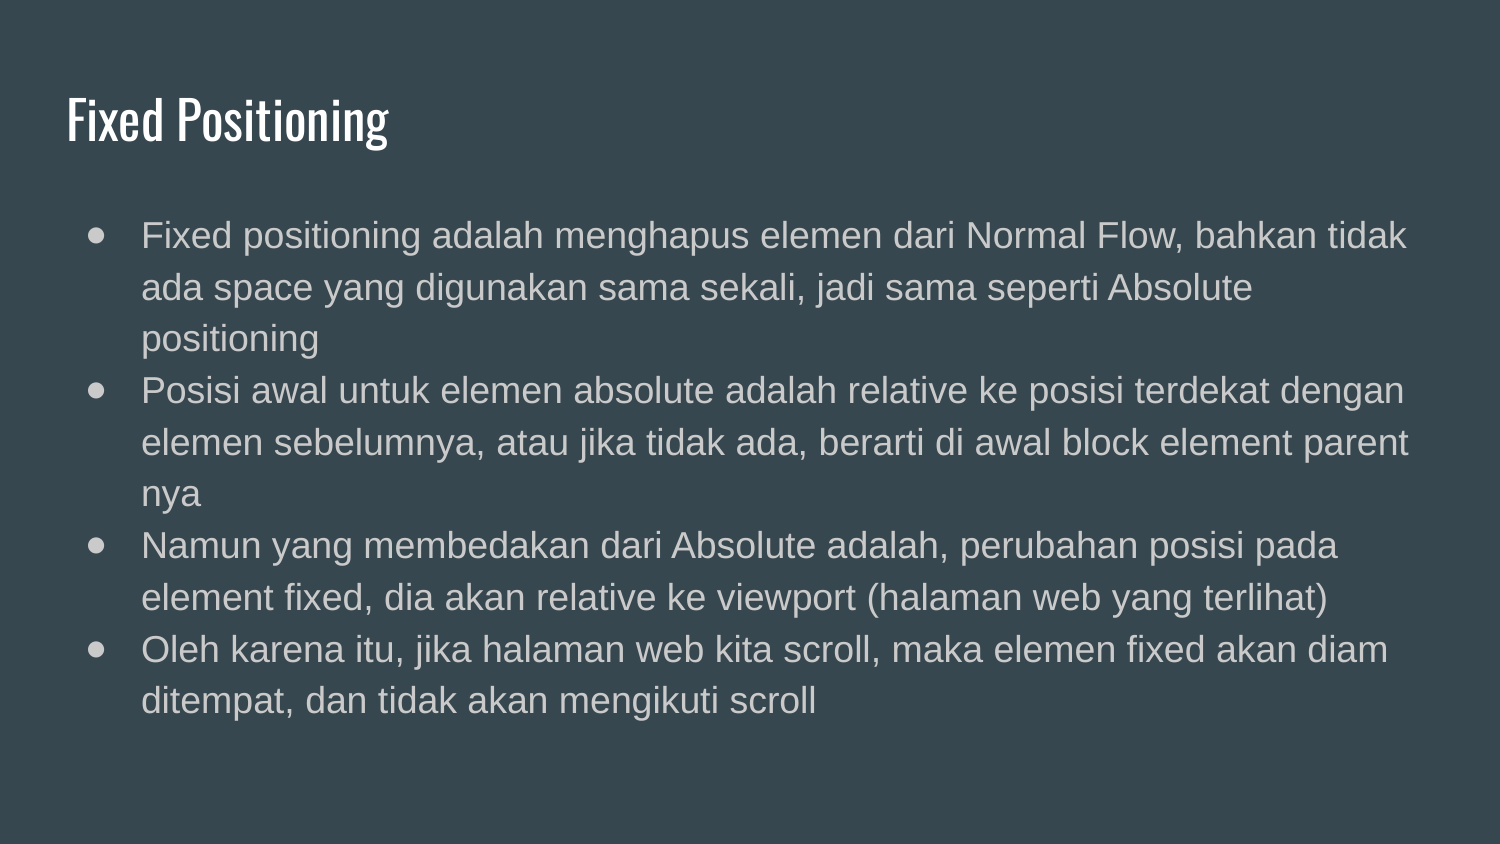

# Fixed Positioning
Fixed positioning adalah menghapus elemen dari Normal Flow, bahkan tidak ada space yang digunakan sama sekali, jadi sama seperti Absolute positioning
Posisi awal untuk elemen absolute adalah relative ke posisi terdekat dengan elemen sebelumnya, atau jika tidak ada, berarti di awal block element parent nya
Namun yang membedakan dari Absolute adalah, perubahan posisi pada element fixed, dia akan relative ke viewport (halaman web yang terlihat)
Oleh karena itu, jika halaman web kita scroll, maka elemen fixed akan diam ditempat, dan tidak akan mengikuti scroll